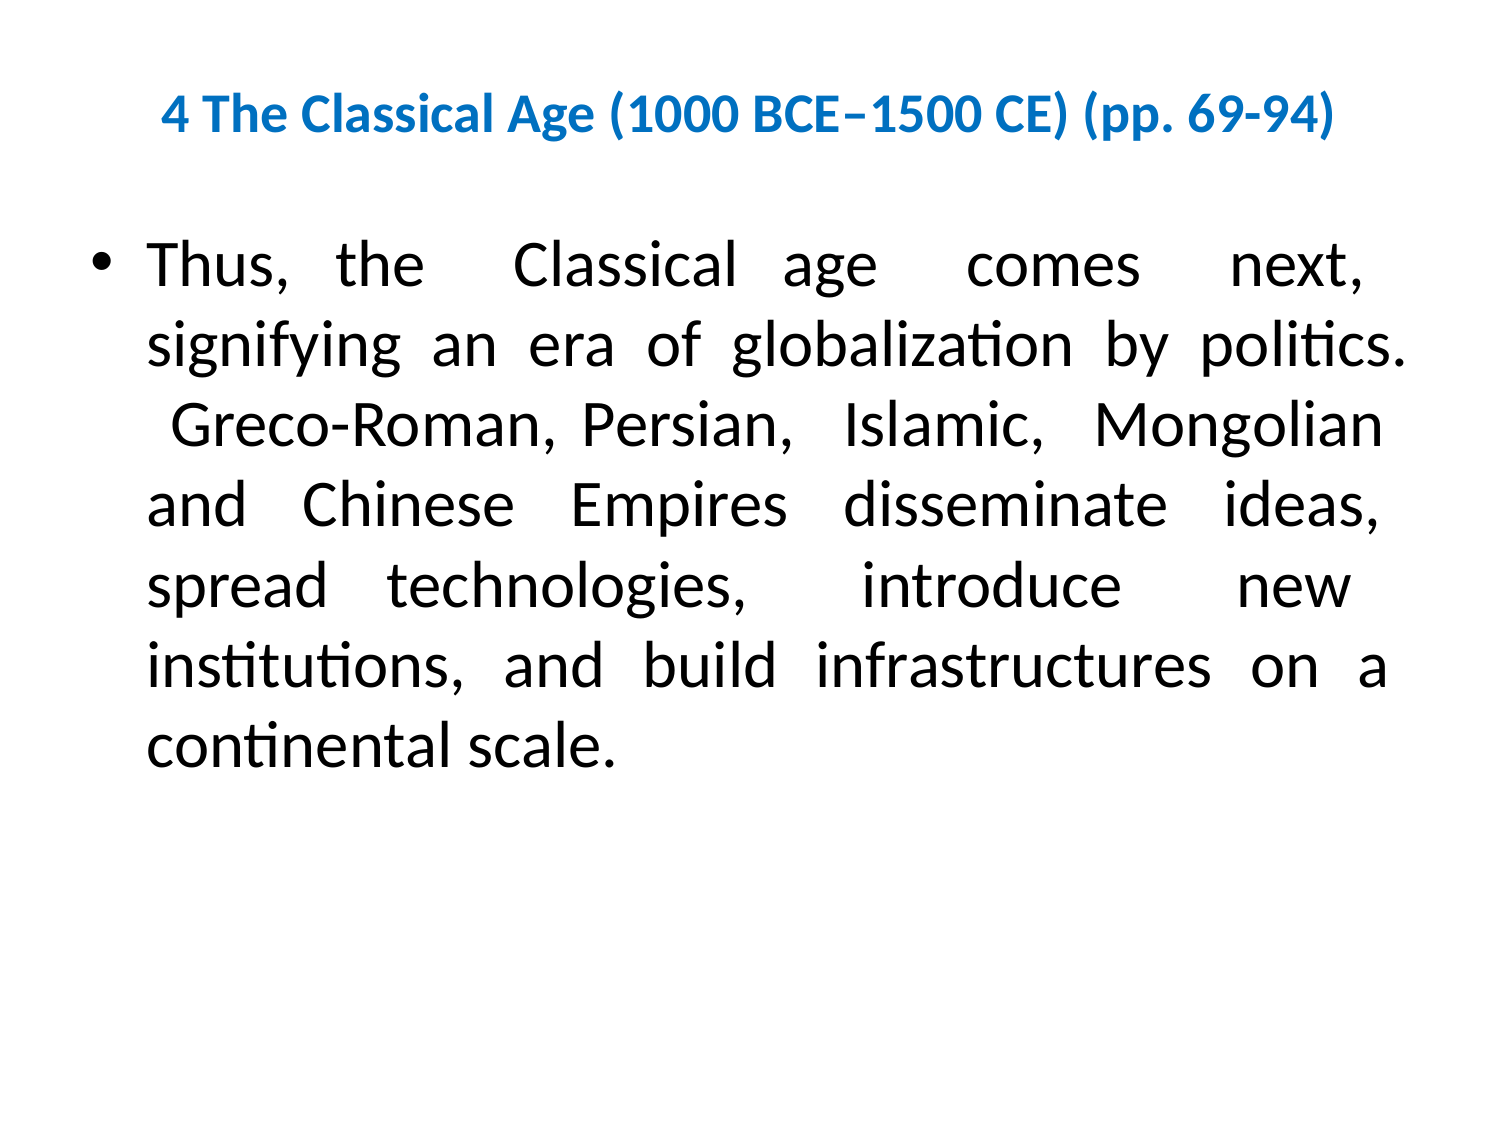

# 4 The Classical Age (1000 BCE–1500 CE) (pp. 69-94)
Thus, the  Classical age  comes  next,  signifying  an  era  of  globalization  by  politics.  Greco-Roman, Persian,  Islamic,  Mongolian  and  Chinese  Empires  disseminate  ideas,  spread technologies,  introduce  new  institutions,  and  build  infrastructures  on  a  continental scale.